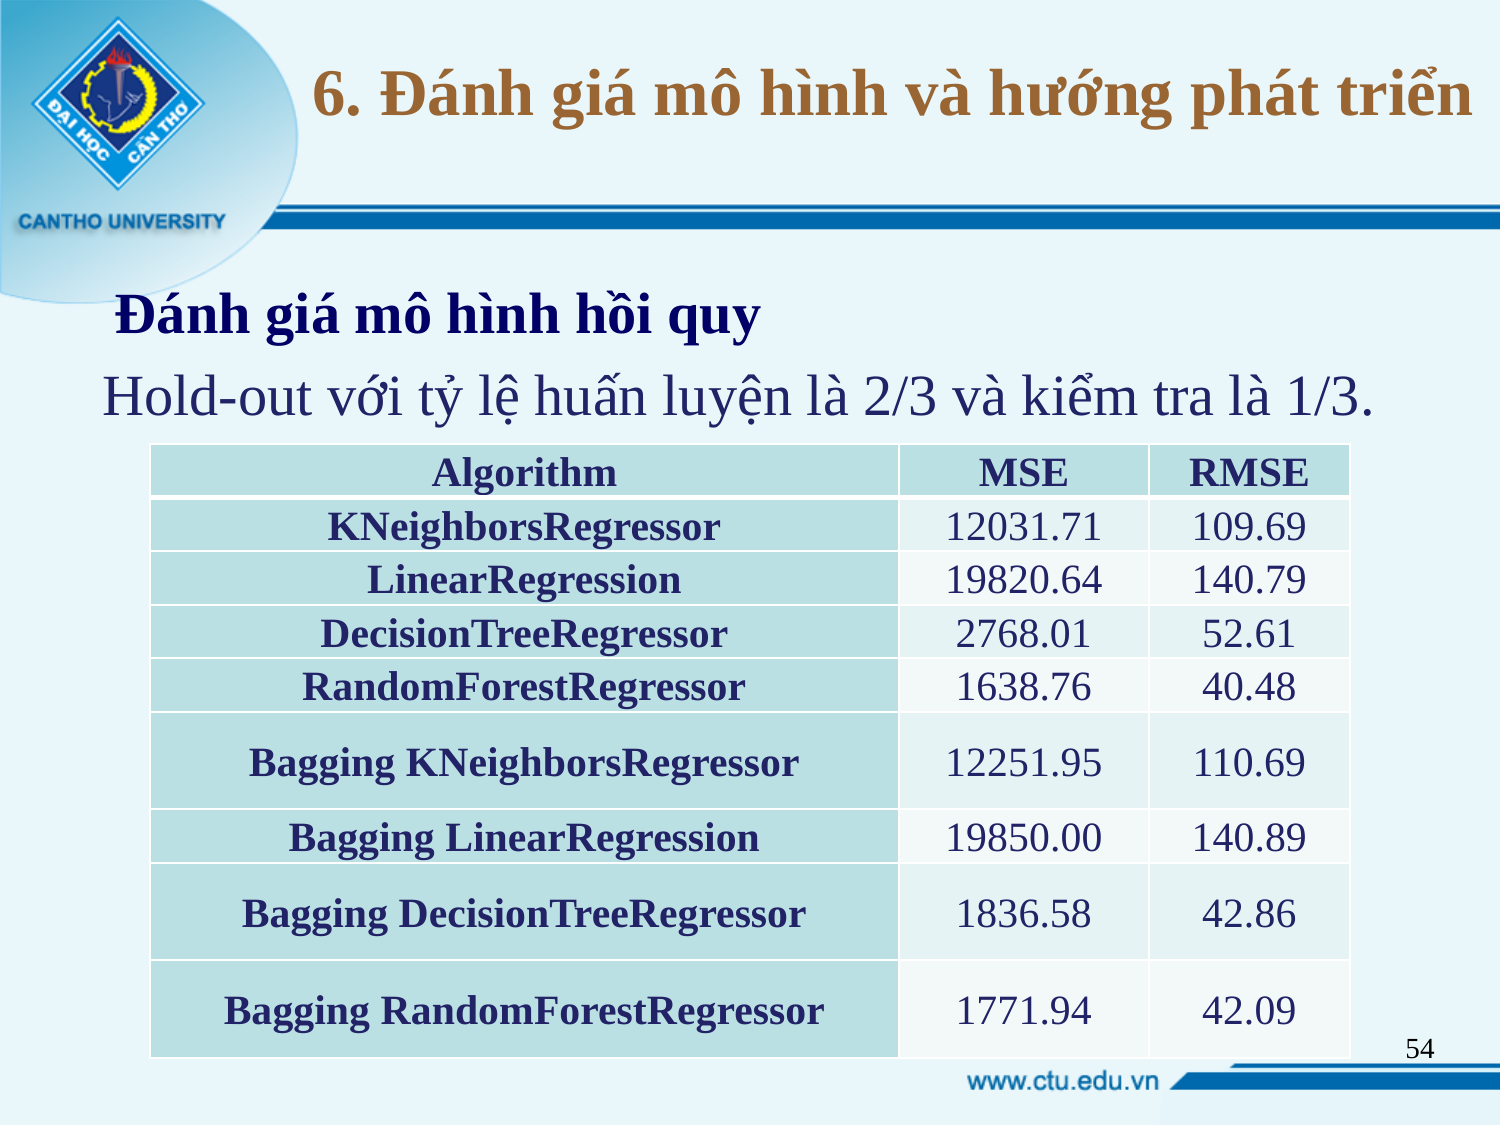

# 6. Đánh giá mô hình và hướng phát triển
Đánh giá mô hình hồi quy
Hold-out với tỷ lệ huấn luyện là 2/3 và kiểm tra là 1/3.
| Algorithm | MSE | RMSE |
| --- | --- | --- |
| KNeighborsRegressor | 12031.71 | 109.69 |
| LinearRegression | 19820.64 | 140.79 |
| DecisionTreeRegressor | 2768.01 | 52.61 |
| RandomForestRegressor | 1638.76 | 40.48 |
| Bagging KNeighborsRegressor | 12251.95 | 110.69 |
| Bagging LinearRegression | 19850.00 | 140.89 |
| Bagging DecisionTreeRegressor | 1836.58 | 42.86 |
| Bagging RandomForestRegressor | 1771.94 | 42.09 |
54